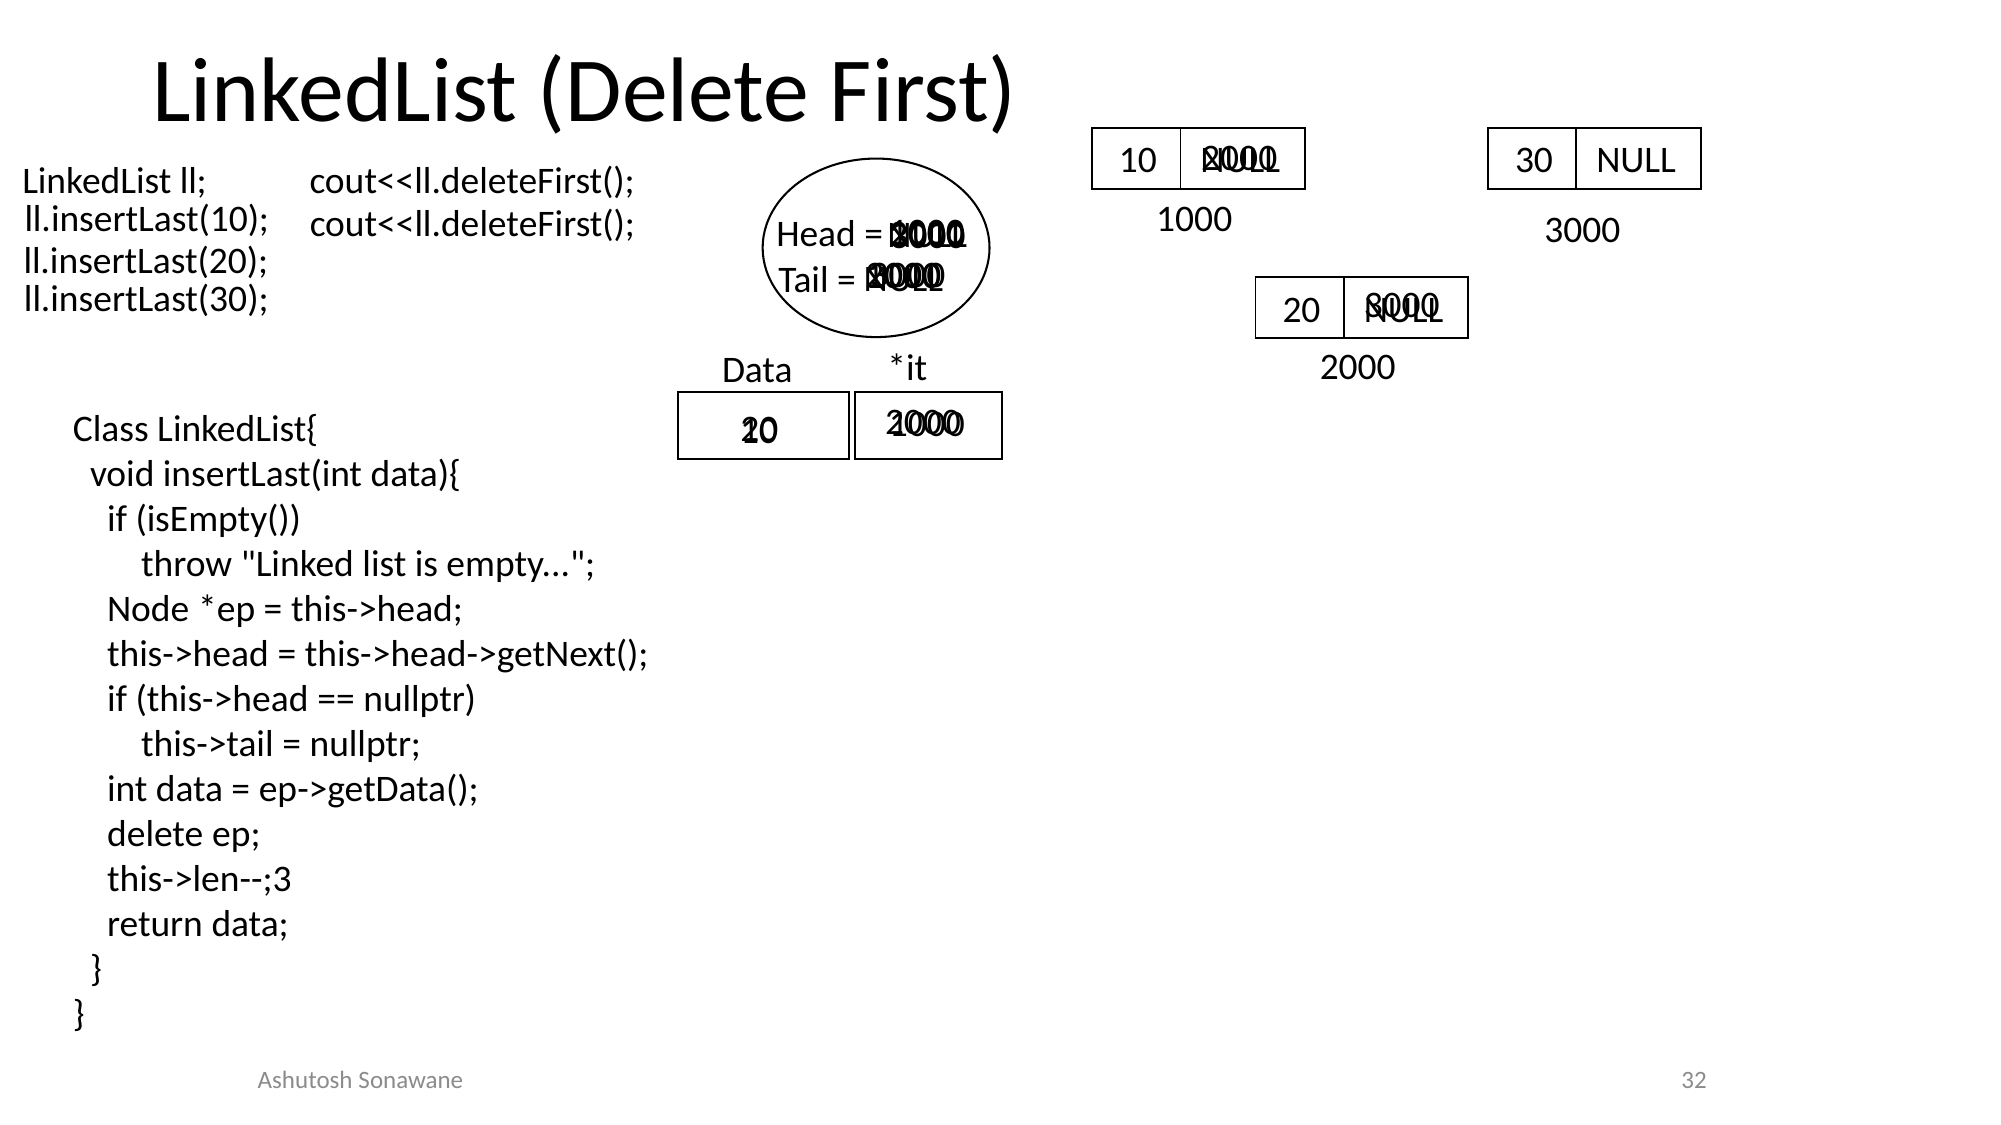

# LinkedList (Delete First)
2000
|  |  |
| --- | --- |
30
NULL
|  |  |
| --- | --- |
10
NULL
LinkedList ll;
cout<<ll.deleteFirst();

ll.insertLast(10);
1000
cout<<ll.deleteFirst();
3000
1000
2000
Head =
NULL
3000
ll.insertLast(20);
3000
2000
1000
NULL
Tail =
ll.insertLast(30);
3000
|  |  |
| --- | --- |
20
NULL
2000
*it
Data
2000

1000
20
Class LinkedList{
  void insertLast(int data){
    if (isEmpty())
        throw "Linked list is empty...";
    Node *ep = this->head;
    this->head = this->head->getNext();
    if (this->head == nullptr)
        this->tail = nullptr;
    int data = ep->getData();
    delete ep;
    this->len--;3
    return data;
  }
}
10
32
Ashutosh Sonawane